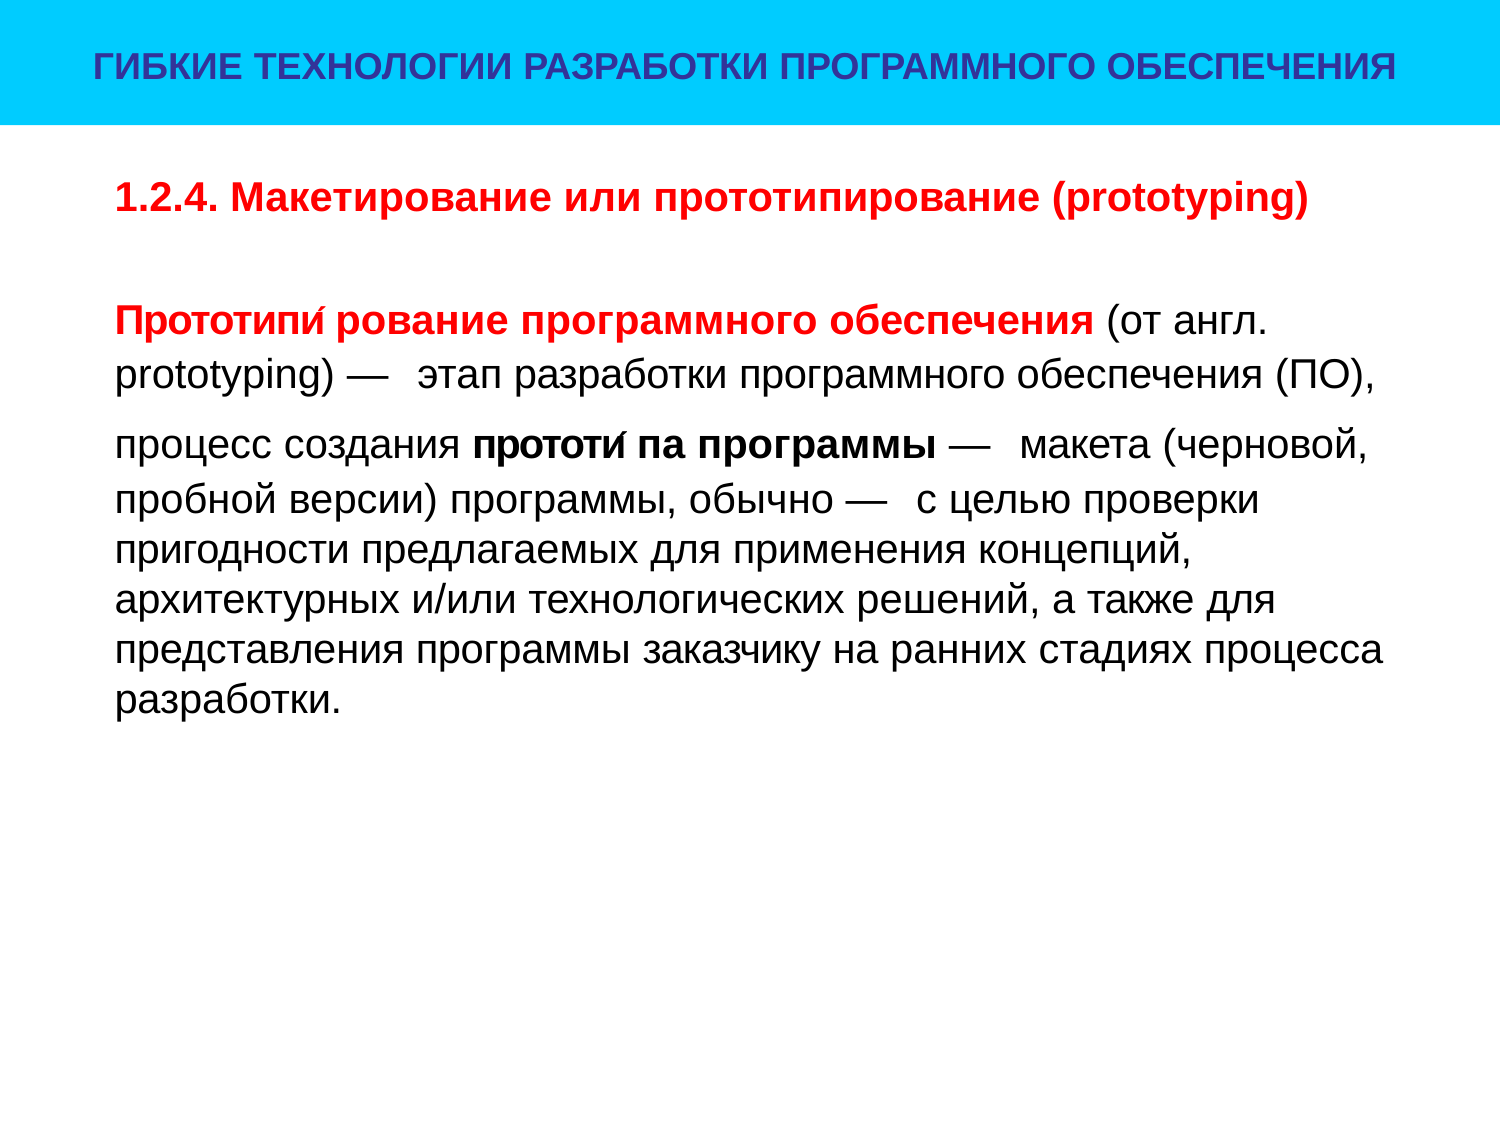

# ГИБКИЕ ТЕХНОЛОГИИ РАЗРАБОТКИ ПРОГРАММНОГО ОБЕСПЕЧЕНИЯ
1.2.4. Макетирование или прототипирование (prototyping)

Прототипи́ рование программного обеспечения (от англ. prototyping) — этап разработки программного обеспечения (ПО), процесс создания прототи́ па программы — макета (черновой, пробной версии) программы, обычно — с целью проверки пригодности предлагаемых для применения концепций, архитектурных и/или технологических решений, а также для представления программы заказчику на ранних стадиях процесса разработки.